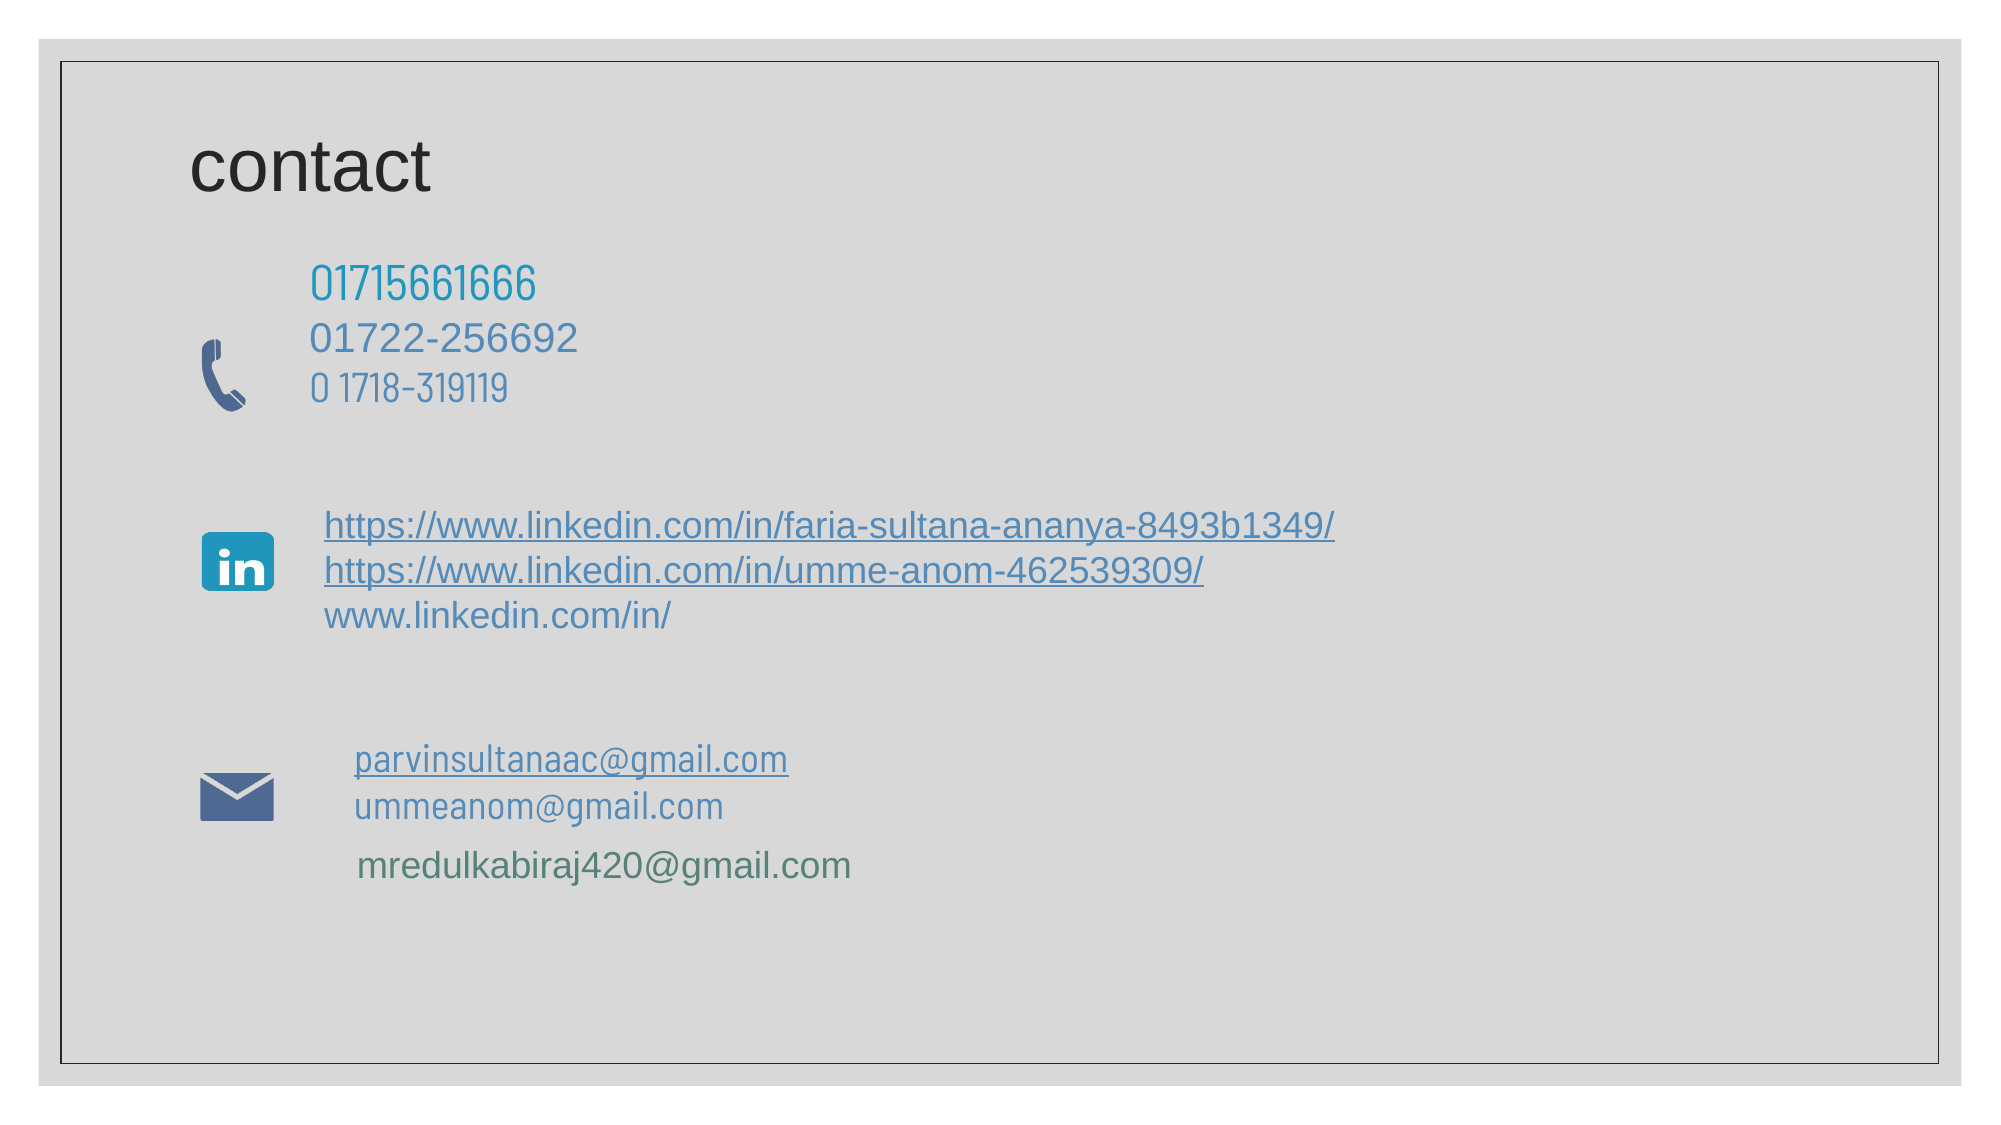

# contact
01715661666
01722-256692
0 1718-319119

https://www.linkedin.com/in/faria-sultana-ananya-8493b1349/
https://www.linkedin.com/in/umme-anom-462539309/
www.linkedin.com/in/

parvinsultanaac@gmail.com
ummeanom@gmail.com

mredulkabiraj420@gmail.com